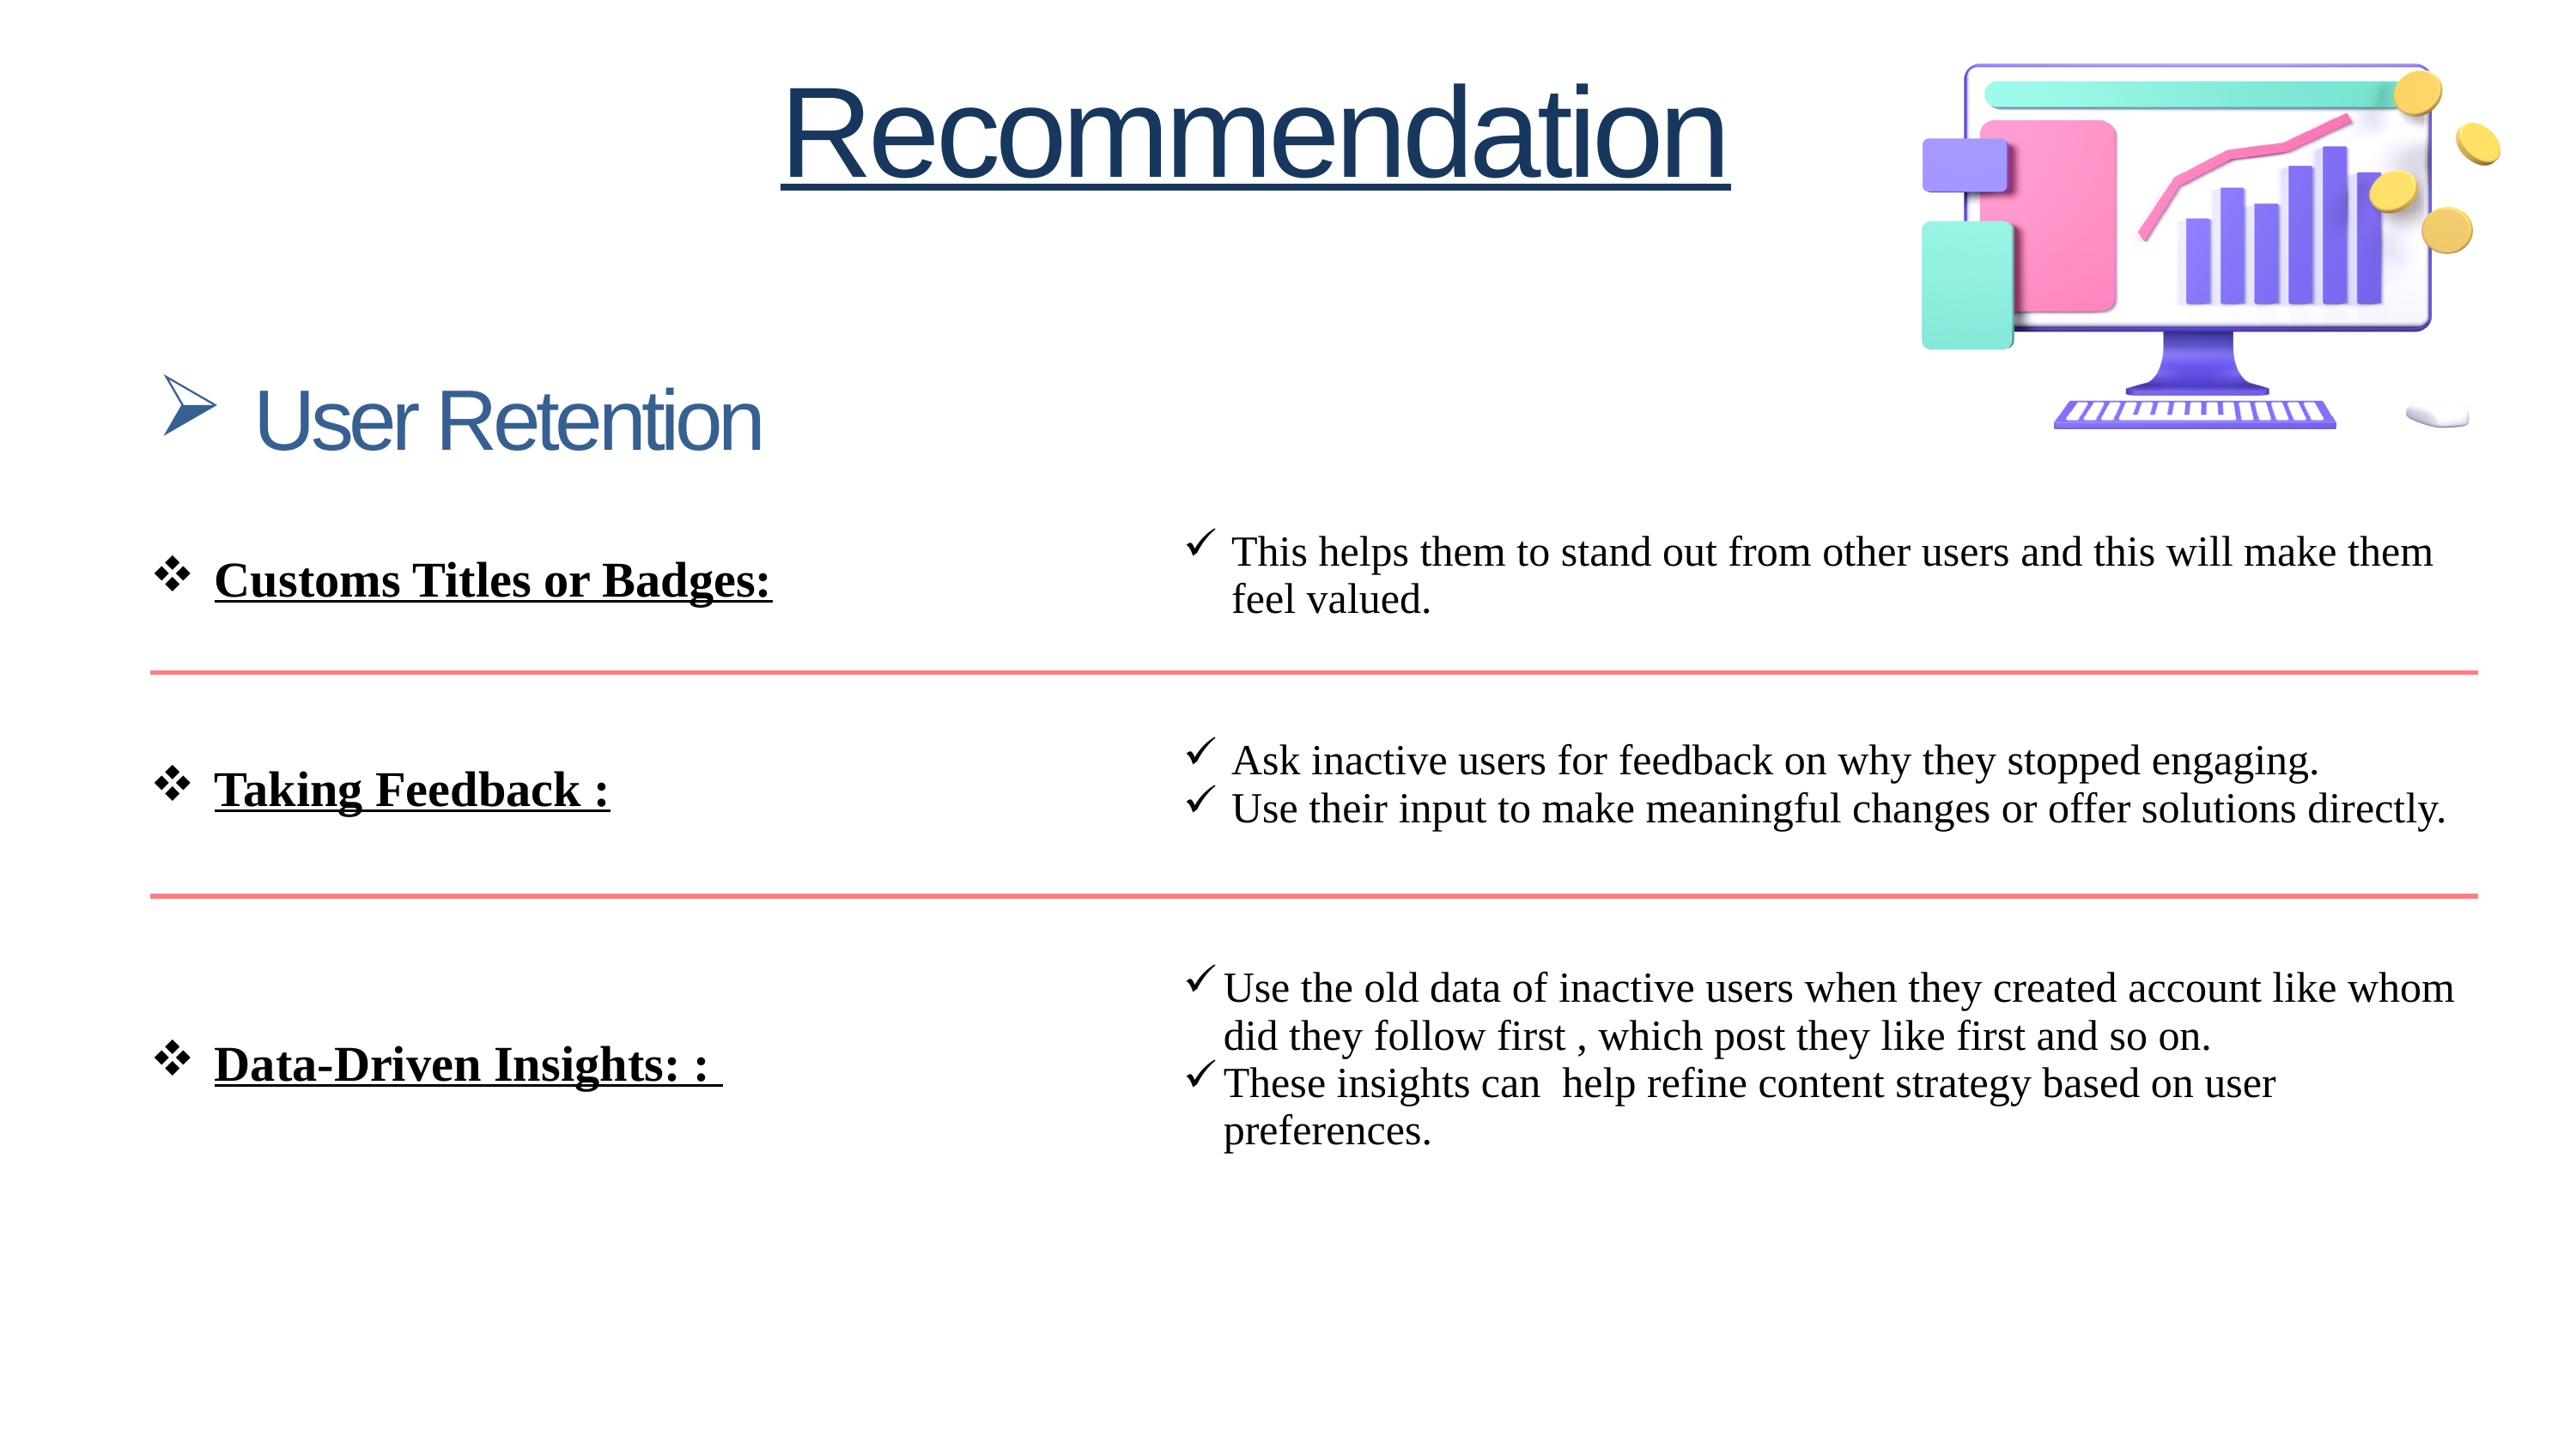

Recommendation

User Retention
| Customs Titles or Badges: | This helps them to stand out from other users and this will make them feel valued. |
| --- | --- |
| Taking Feedback : | Ask inactive users for feedback on why they stopped engaging. Use their input to make meaningful changes or offer solutions directly. |
| Data-Driven Insights: : | Use the old data of inactive users when they created account like whom did they follow first , which post they like first and so on. These insights can help refine content strategy based on user preferences. |